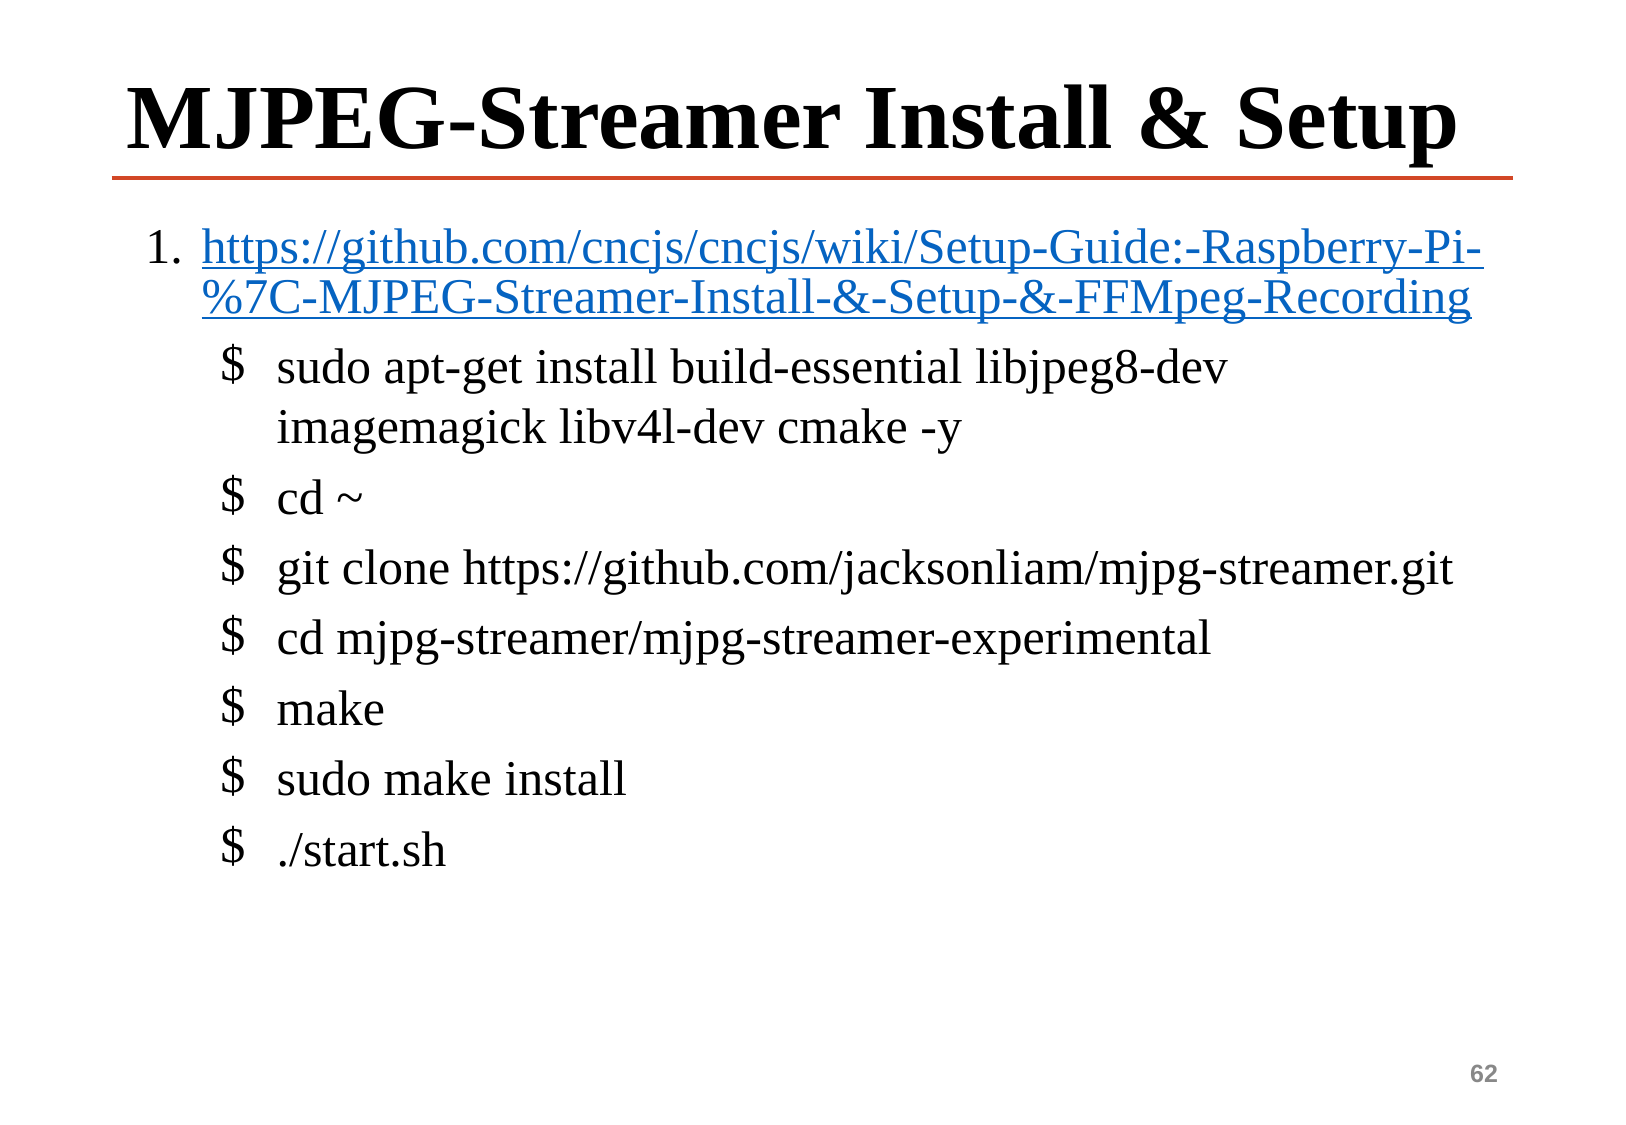

# MJPEG-Streamer Install & Setup
https://github.com/cncjs/cncjs/wiki/Setup-Guide:-Raspberry-Pi-%7C-MJPEG-Streamer-Install-&-Setup-&-FFMpeg-Recording
sudo apt-get install build-essential libjpeg8-dev imagemagick libv4l-dev cmake -y
cd ~
git clone https://github.com/jacksonliam/mjpg-streamer.git
cd mjpg-streamer/mjpg-streamer-experimental
make
sudo make install
./start.sh

62